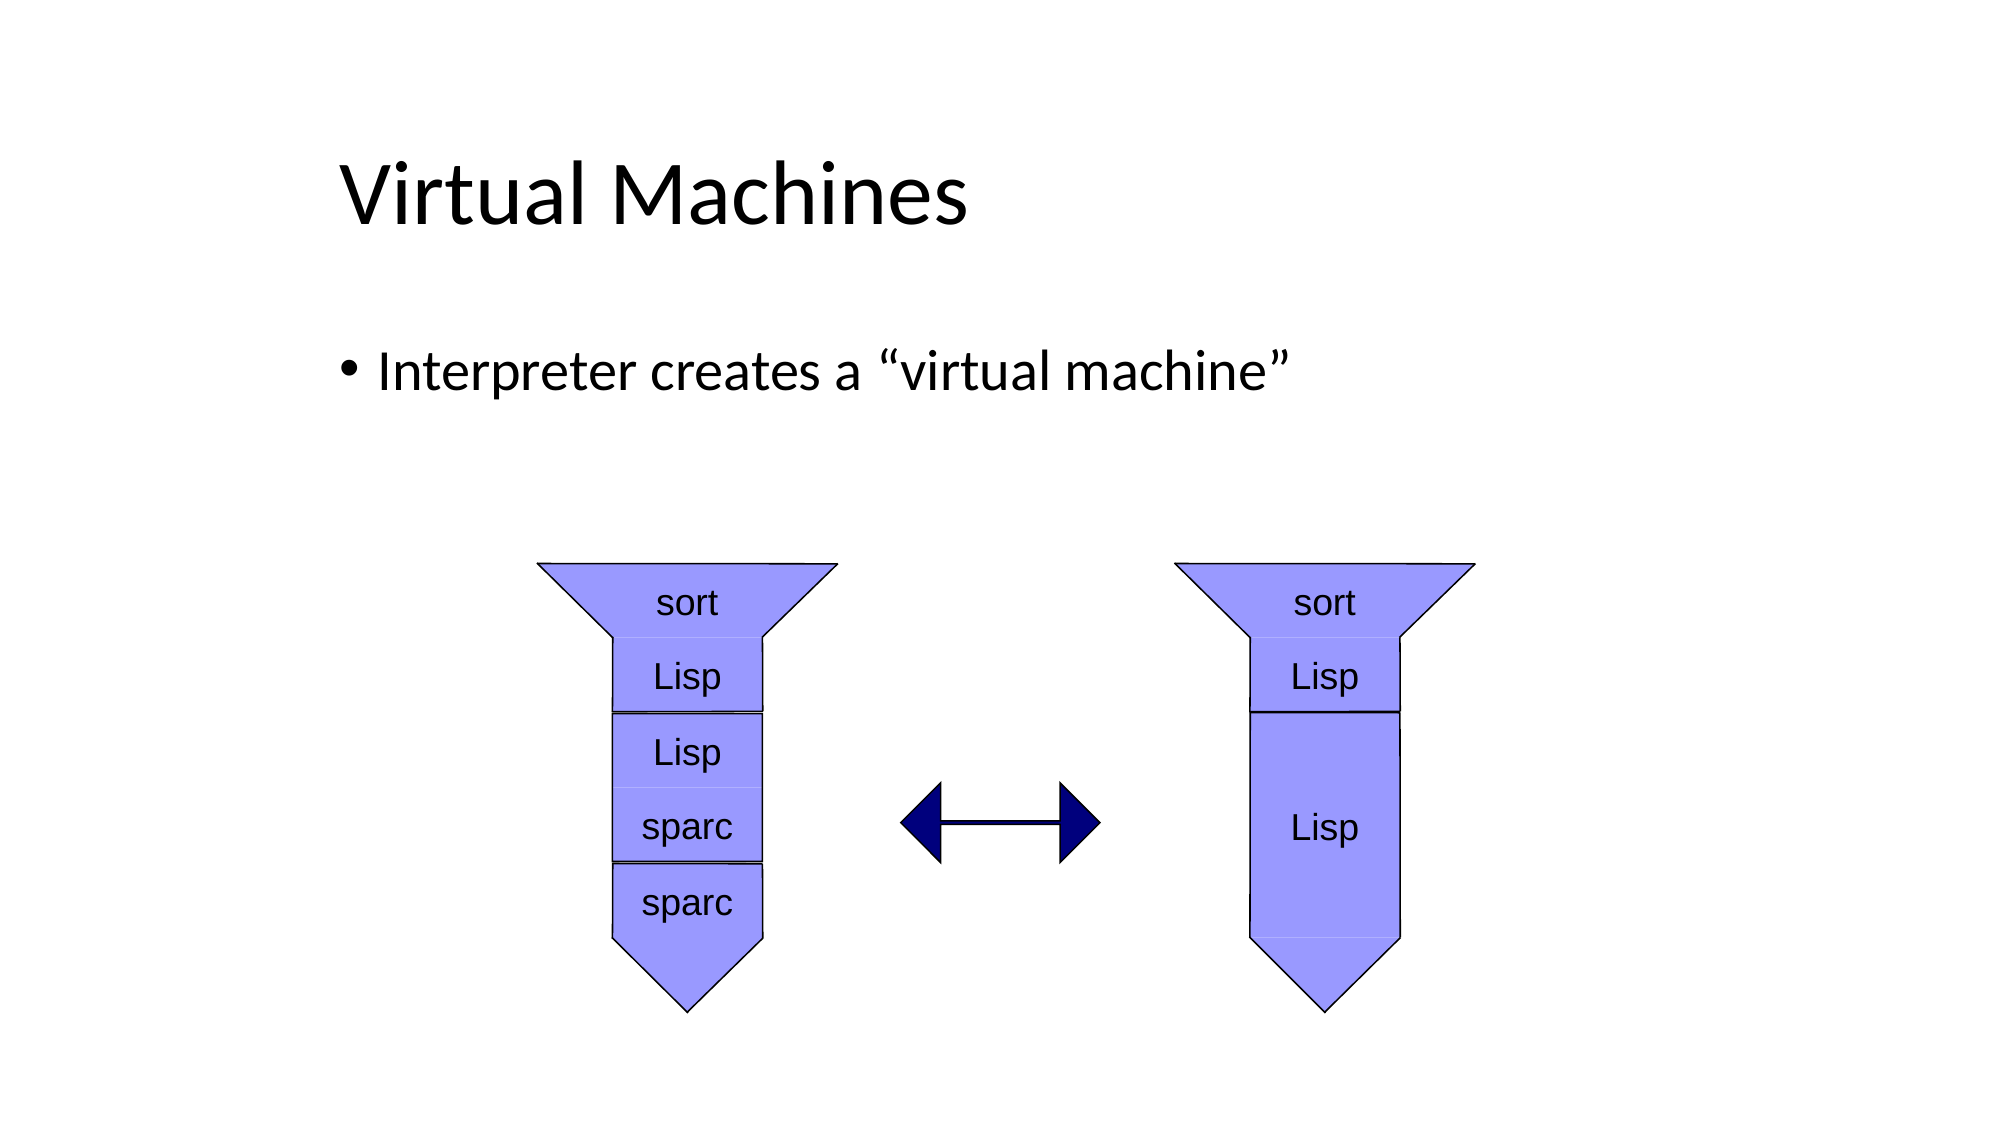

# Virtual Machines
Interpreter creates a “virtual machine”

sort

Lisp

sort

Lisp

Lisp

Lisp

sparc

sparc